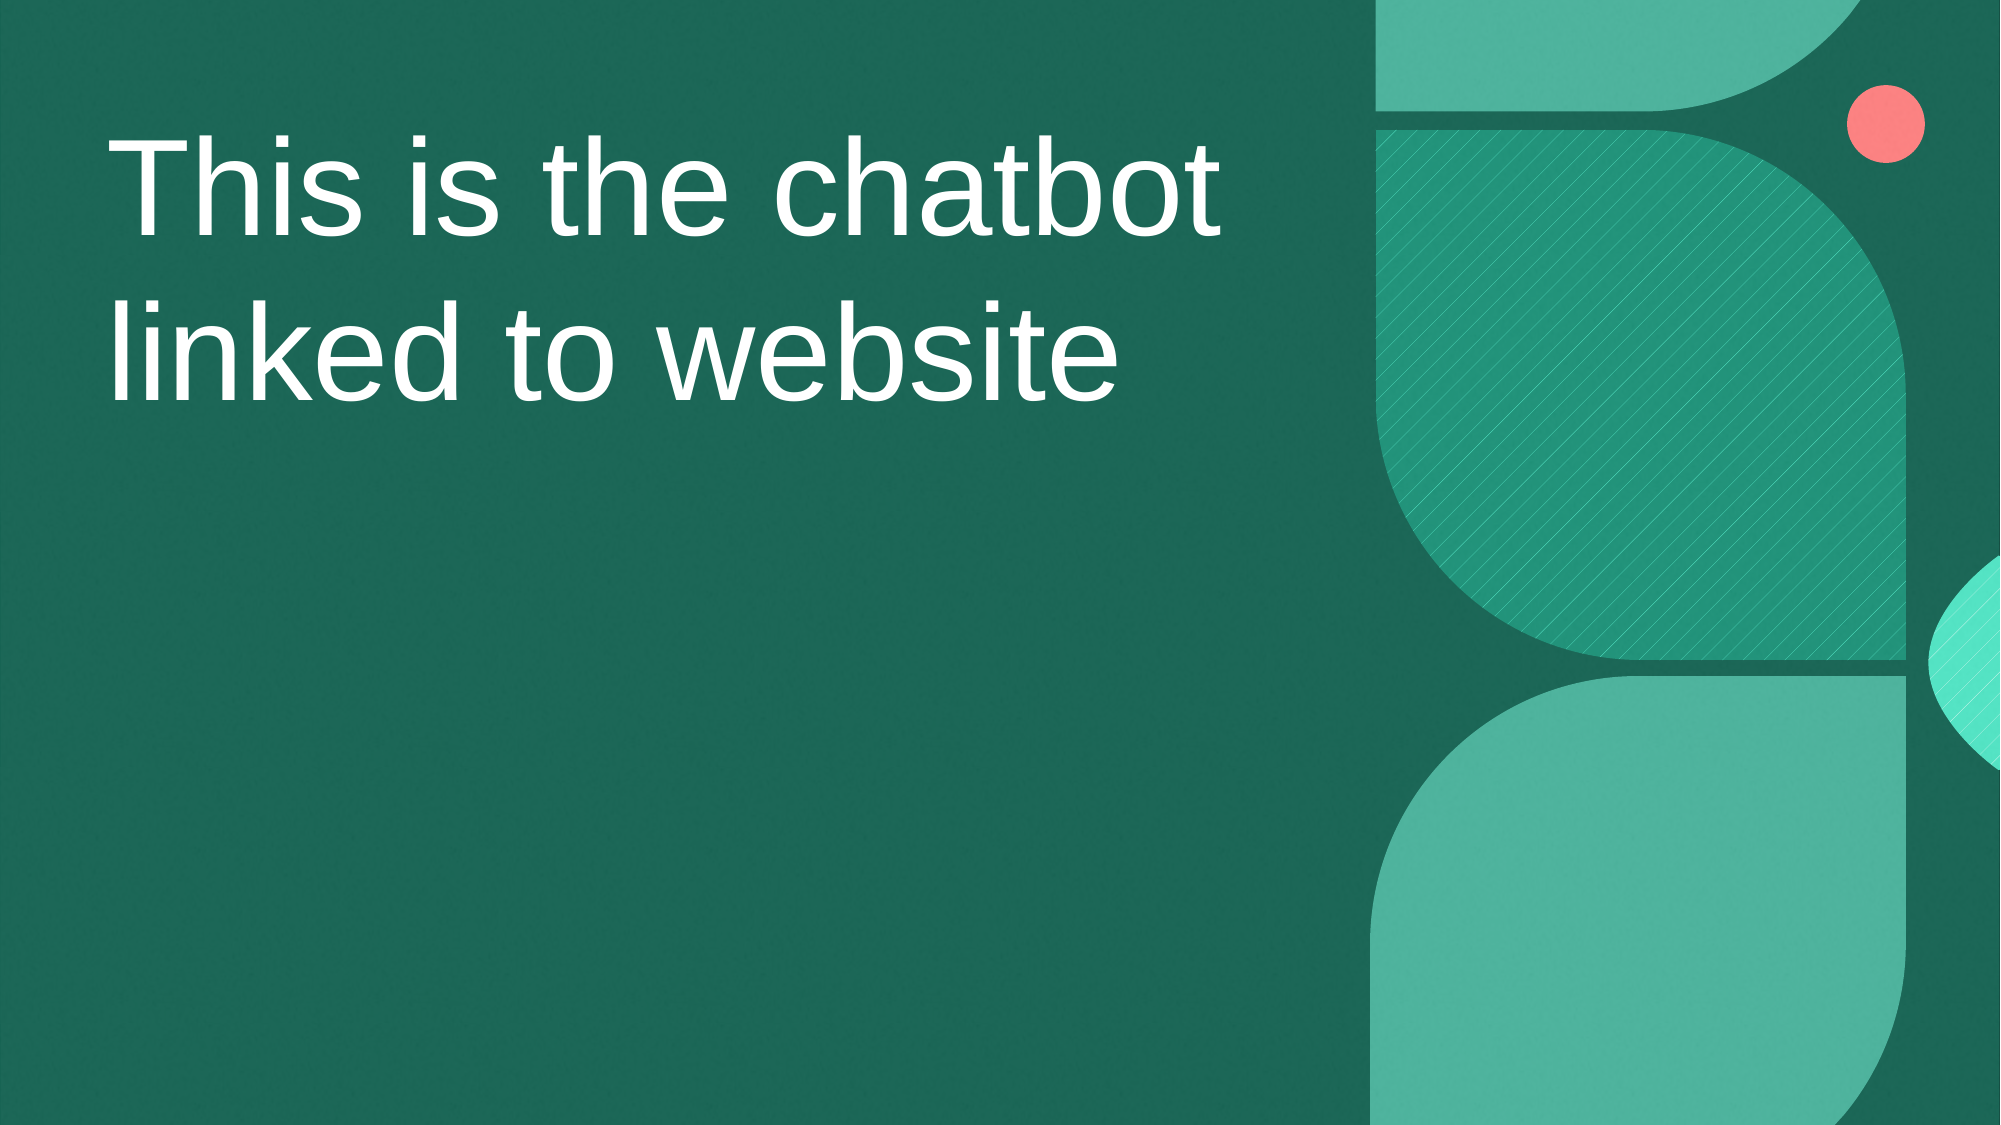

This is the chatbot linked to website